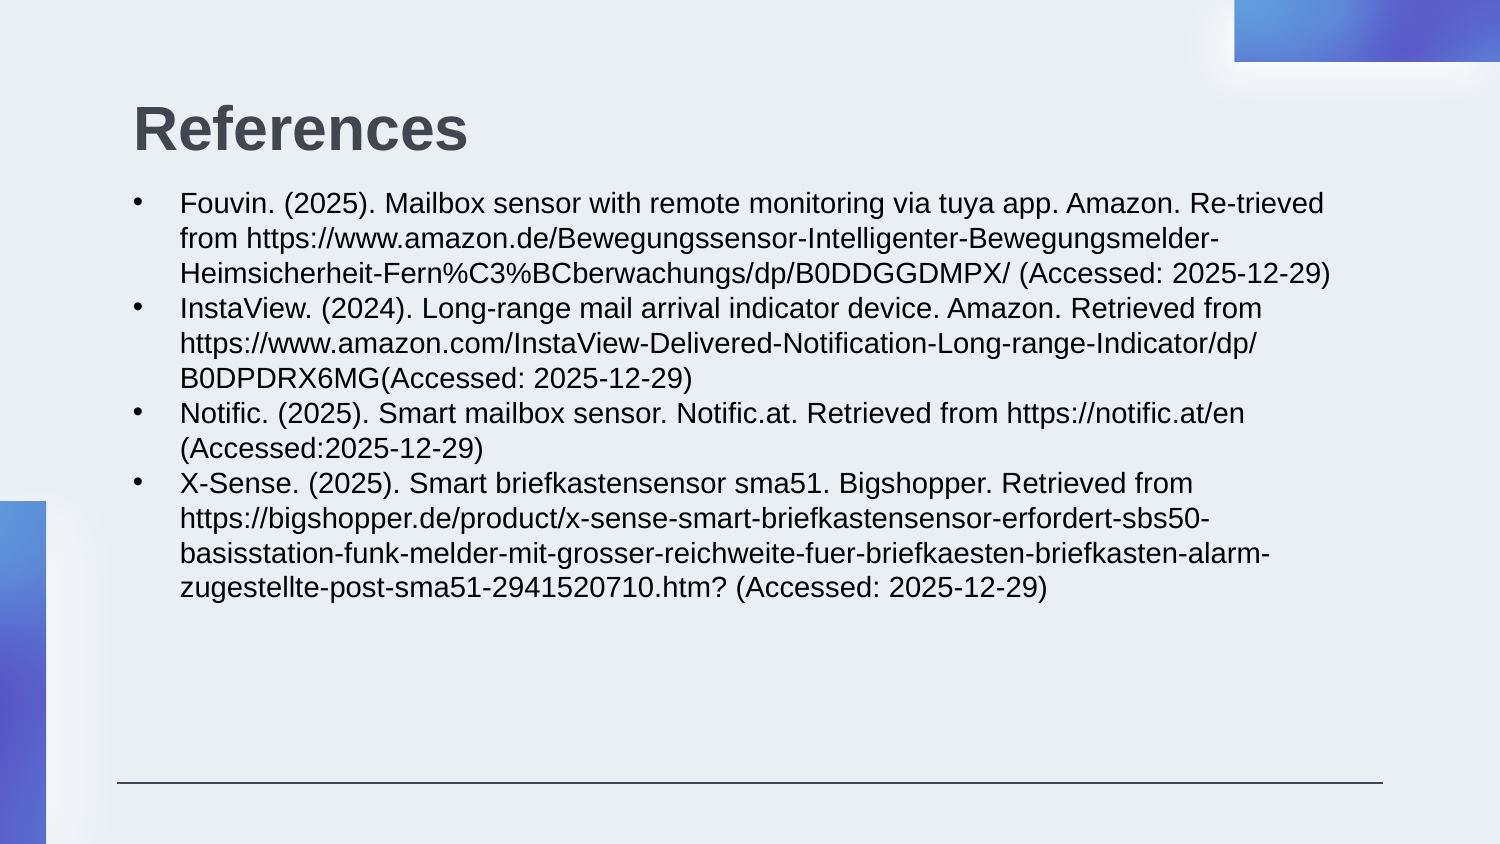

# References
Fouvin. (2025). Mailbox sensor with remote monitoring via tuya app. Amazon. Re-trieved from https://www.amazon.de/Bewegungssensor-Intelligenter-Bewegungsmelder-Heimsicherheit-Fern%C3%BCberwachungs/dp/B0DDGGDMPX/ (Accessed: 2025-12-29)
InstaView. (2024). Long-range mail arrival indicator device. Amazon. Retrieved from https://www.amazon.com/InstaView-Delivered-Notification-Long-range-Indicator/dp/B0DPDRX6MG(Accessed: 2025-12-29)
Notific. (2025). Smart mailbox sensor. Notific.at. Retrieved from https://notific.at/en (Accessed:2025-12-29)
X-Sense. (2025). Smart briefkastensensor sma51. Bigshopper. Retrieved from https://bigshopper.de/product/x-sense-smart-briefkastensensor-erfordert-sbs50-basisstation-funk-melder-mit-grosser-reichweite-fuer-briefkaesten-briefkasten-alarm-zugestellte-post-sma51-2941520710.htm? (Accessed: 2025-12-29)